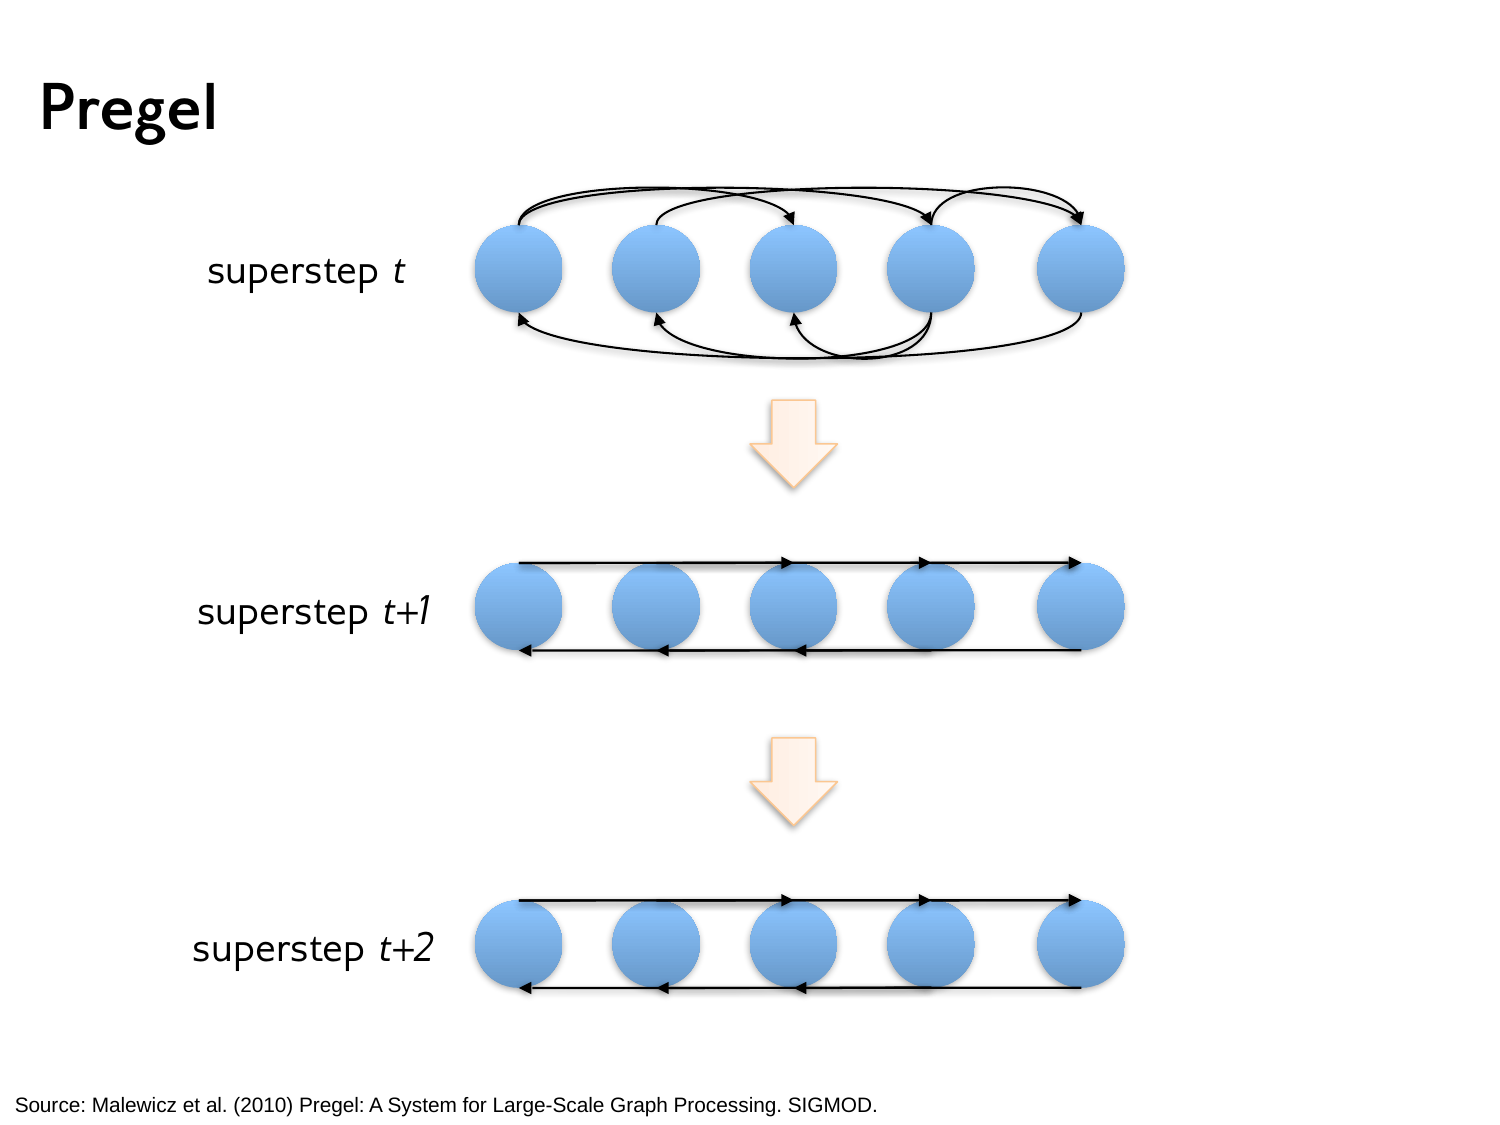

# Pregel

superstep t

superstep t+1

superstep t+2
Source: Malewicz et al. (2010) Pregel: A System for Large-Scale Graph Processing. SIGMOD.